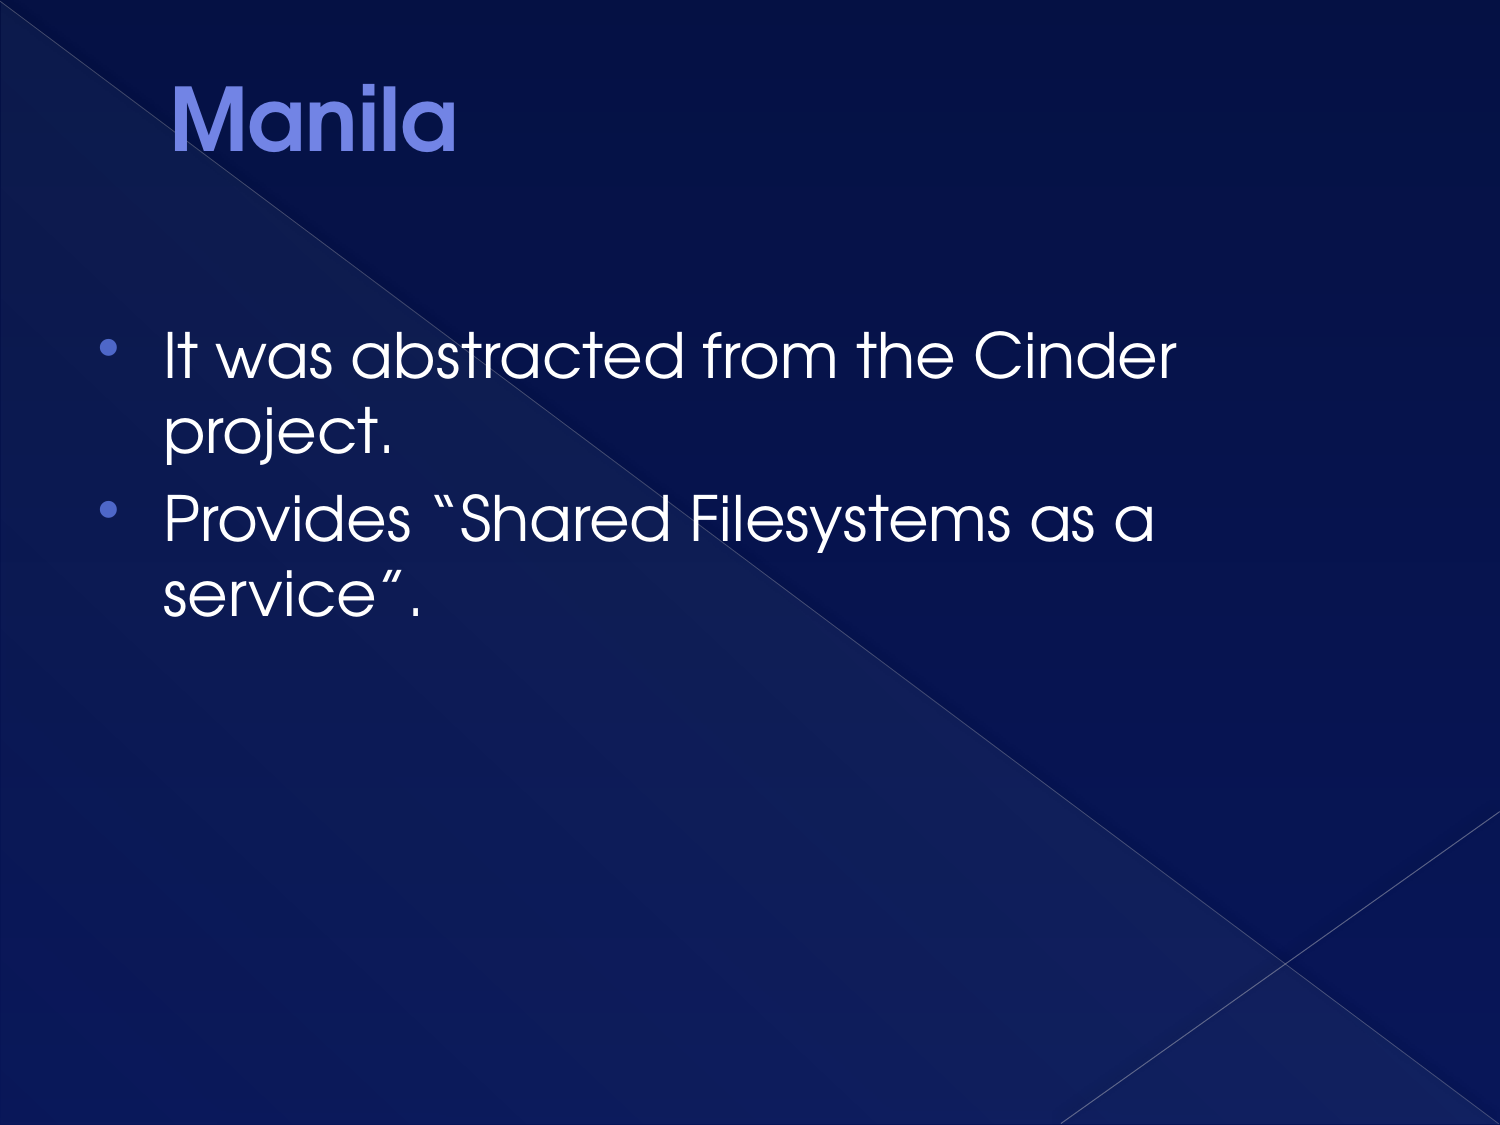

# Manila
It was abstracted from the Cinder project.
Provides “Shared Filesystems as a service”.